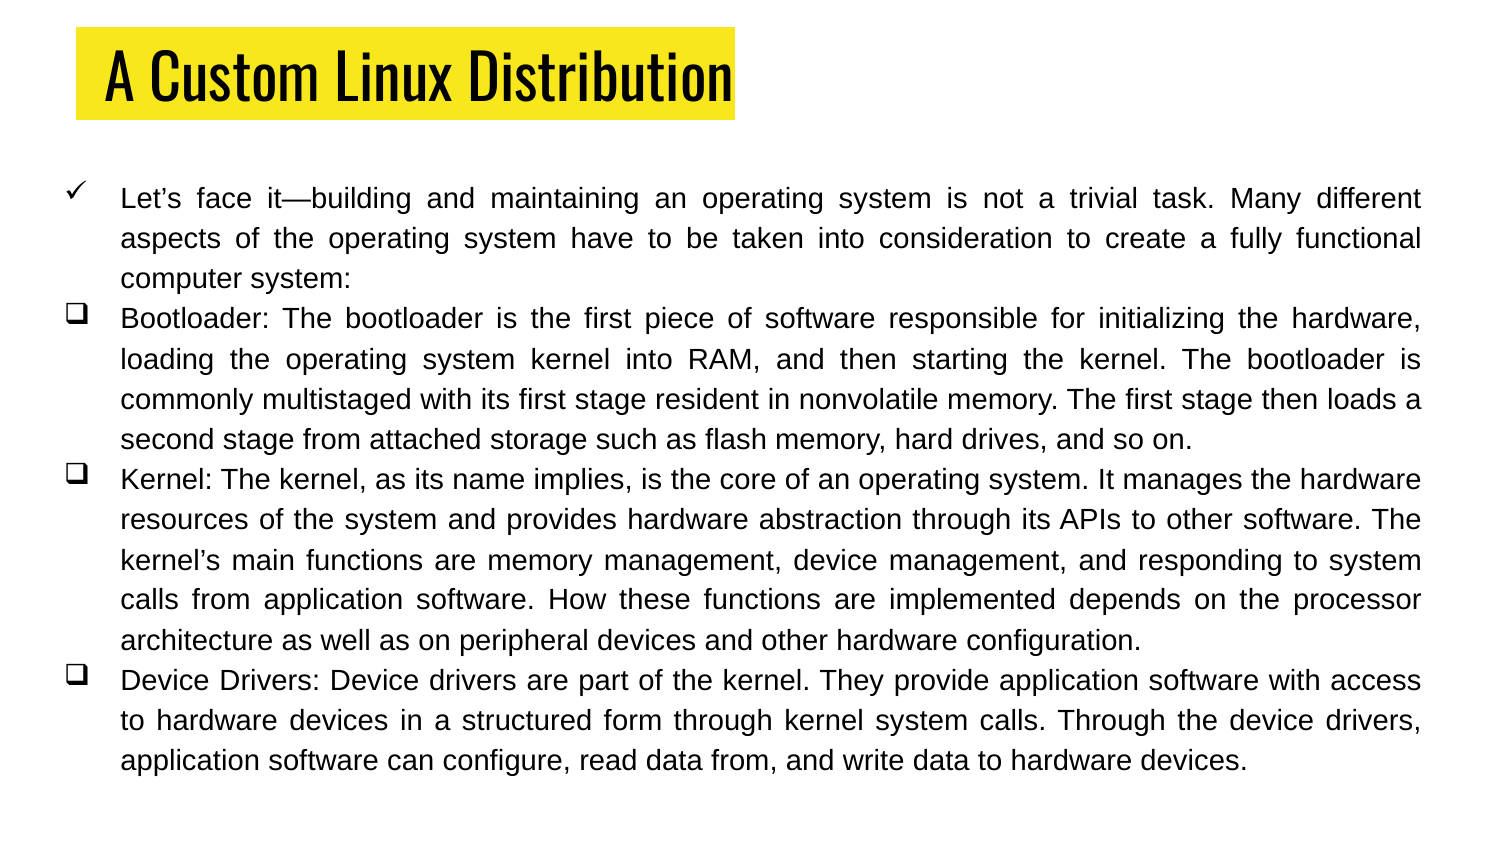

# A Custom Linux Distribution
Let’s face it—building and maintaining an operating system is not a trivial task. Many different aspects of the operating system have to be taken into consideration to create a fully functional computer system:
Bootloader: The bootloader is the first piece of software responsible for initializing the hardware, loading the operating system kernel into RAM, and then starting the kernel. The bootloader is commonly multistaged with its first stage resident in nonvolatile memory. The first stage then loads a second stage from attached storage such as flash memory, hard drives, and so on.
Kernel: The kernel, as its name implies, is the core of an operating system. It manages the hardware resources of the system and provides hardware abstraction through its APIs to other software. The kernel’s main functions are memory management, device management, and responding to system calls from application software. How these functions are implemented depends on the processor architecture as well as on peripheral devices and other hardware configuration.
Device Drivers: Device drivers are part of the kernel. They provide application software with access to hardware devices in a structured form through kernel system calls. Through the device drivers, application software can configure, read data from, and write data to hardware devices.